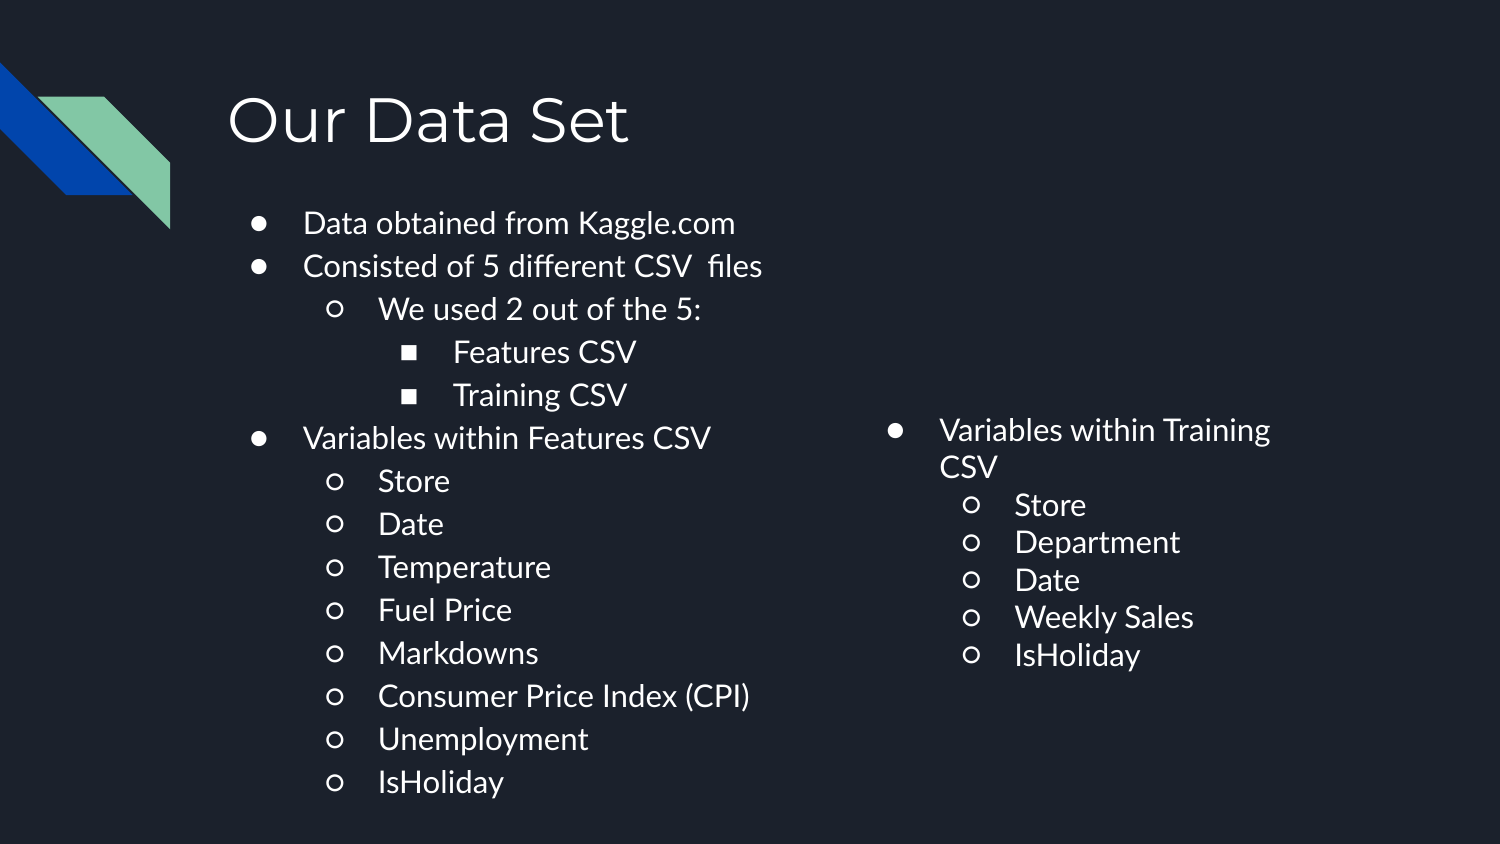

# Our Data Set
Data obtained from Kaggle.com
Consisted of 5 different CSV  files
We used 2 out of the 5:
Features CSV
Training CSV
Variables within Features CSV
Store
Date
Temperature
Fuel Price
Markdowns
Consumer Price Index (CPI)
Unemployment
IsHoliday
Variables within Training CSV
Store
Department
Date
Weekly Sales
IsHoliday